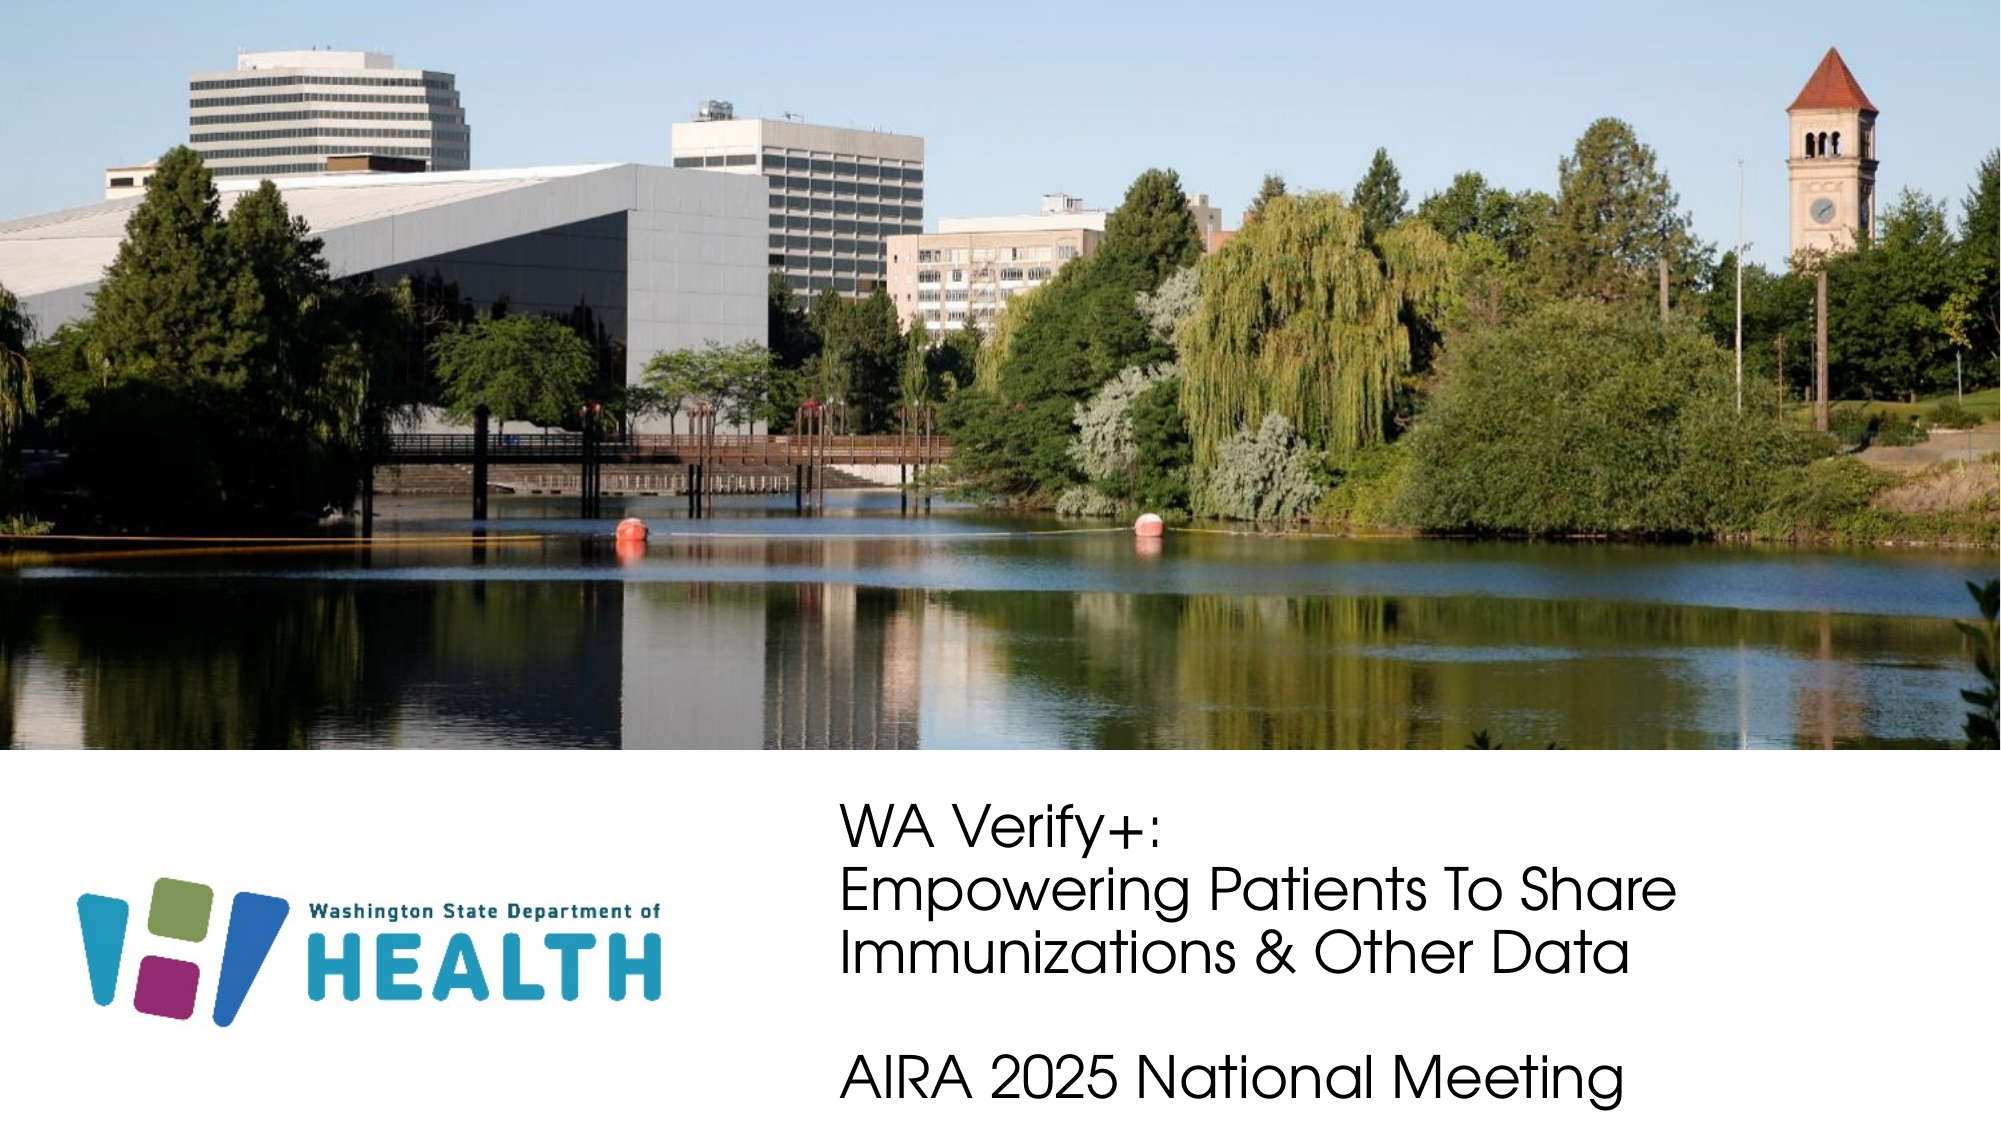

# WA Verify+: Empowering Patients To Share Immunizations & Other Data
AIRA 2025 National Meeting